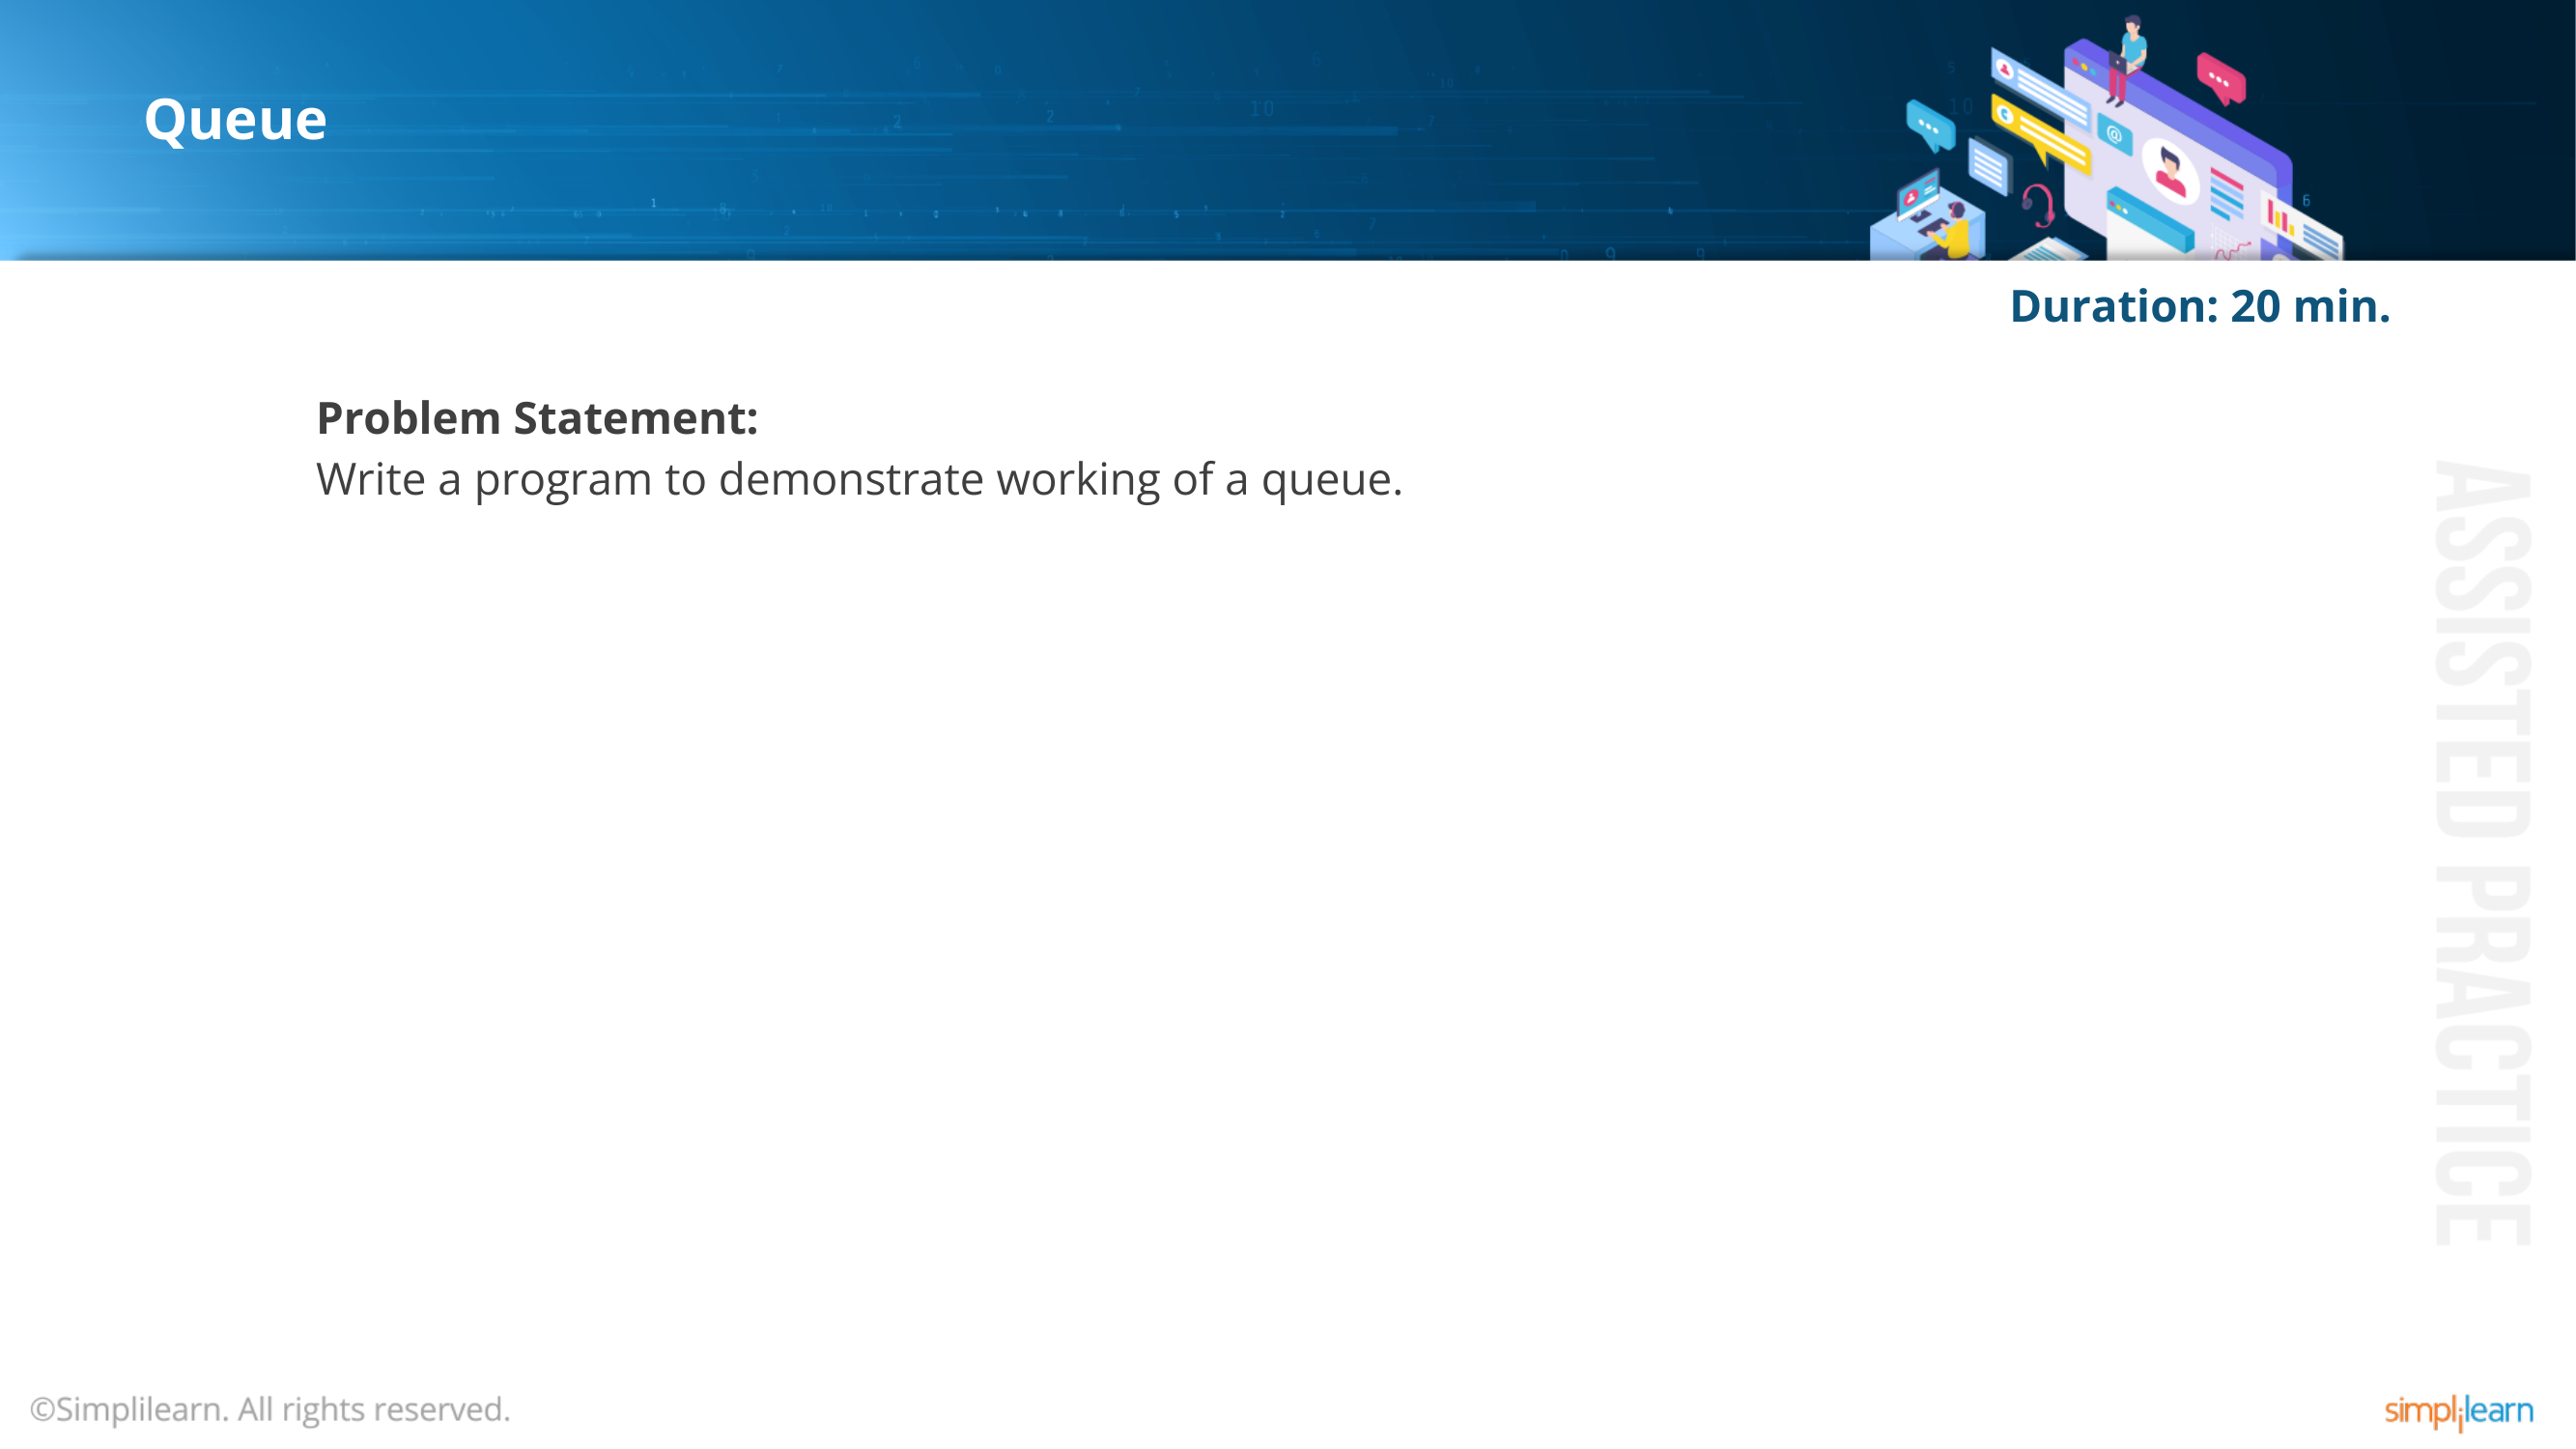

# Queue
Duration: 20 min.
Problem Statement:
Write a program to demonstrate working of a queue.